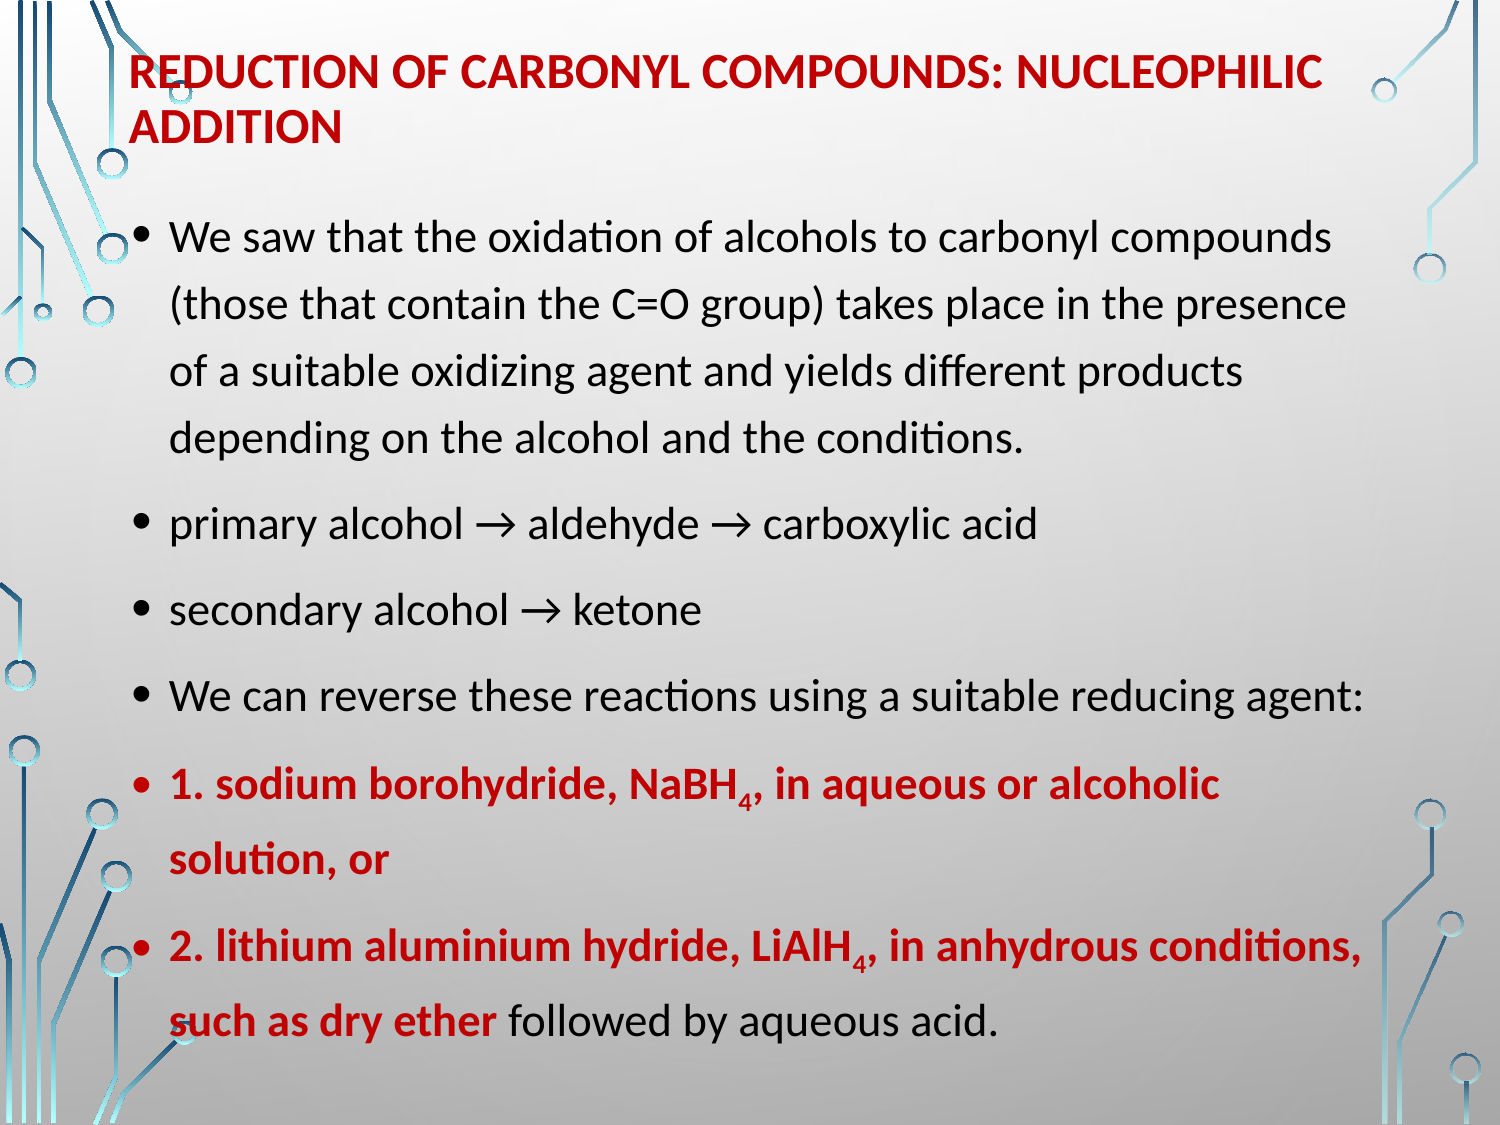

# Reduction of carbonyl compounds: nucleophilic addition
We saw that the oxidation of alcohols to carbonyl compounds (those that contain the C=O group) takes place in the presence of a suitable oxidizing agent and yields different products depending on the alcohol and the conditions.
primary alcohol → aldehyde → carboxylic acid
secondary alcohol → ketone
We can reverse these reactions using a suitable reducing agent:
1. sodium borohydride, NaBH4, in aqueous or alcoholic solution, or
2. lithium aluminium hydride, LiAlH4, in anhydrous conditions, such as dry ether followed by aqueous acid.